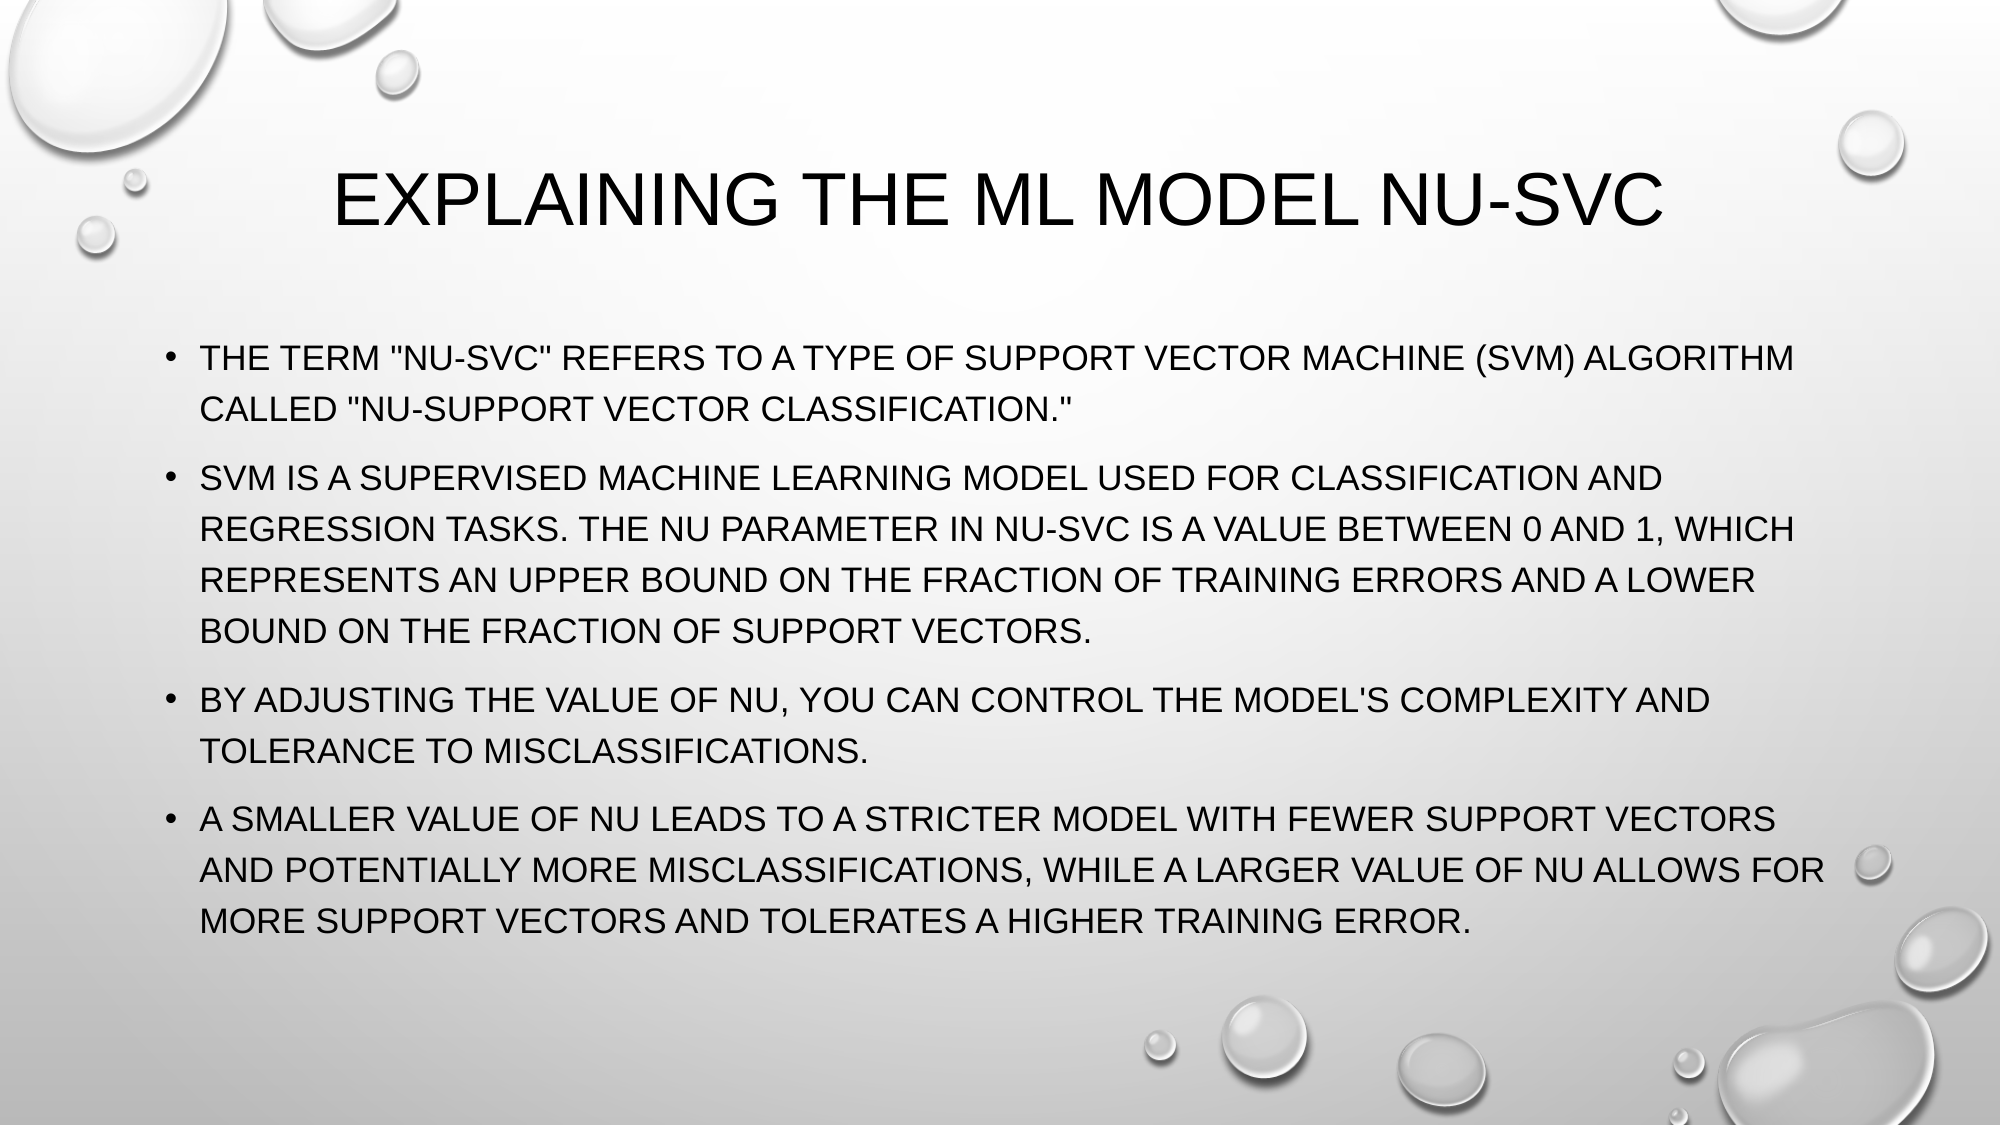

# Explaining the ml model nu-svc
The term "nu-SVC" refers to a type of Support Vector Machine (SVM) algorithm called "nu-Support Vector Classification."
SVM is a supervised machine learning model used for classification and regression tasks. The nu parameter in nu-SVC is a value between 0 and 1, which represents an upper bound on the fraction of training errors and a lower bound on the fraction of support vectors.
By adjusting the value of nu, you can control the model's complexity and tolerance to misclassifications.
A smaller value of nu leads to a stricter model with fewer support vectors and potentially more misclassifications, while a larger value of nu allows for more support vectors and tolerates a higher training error.